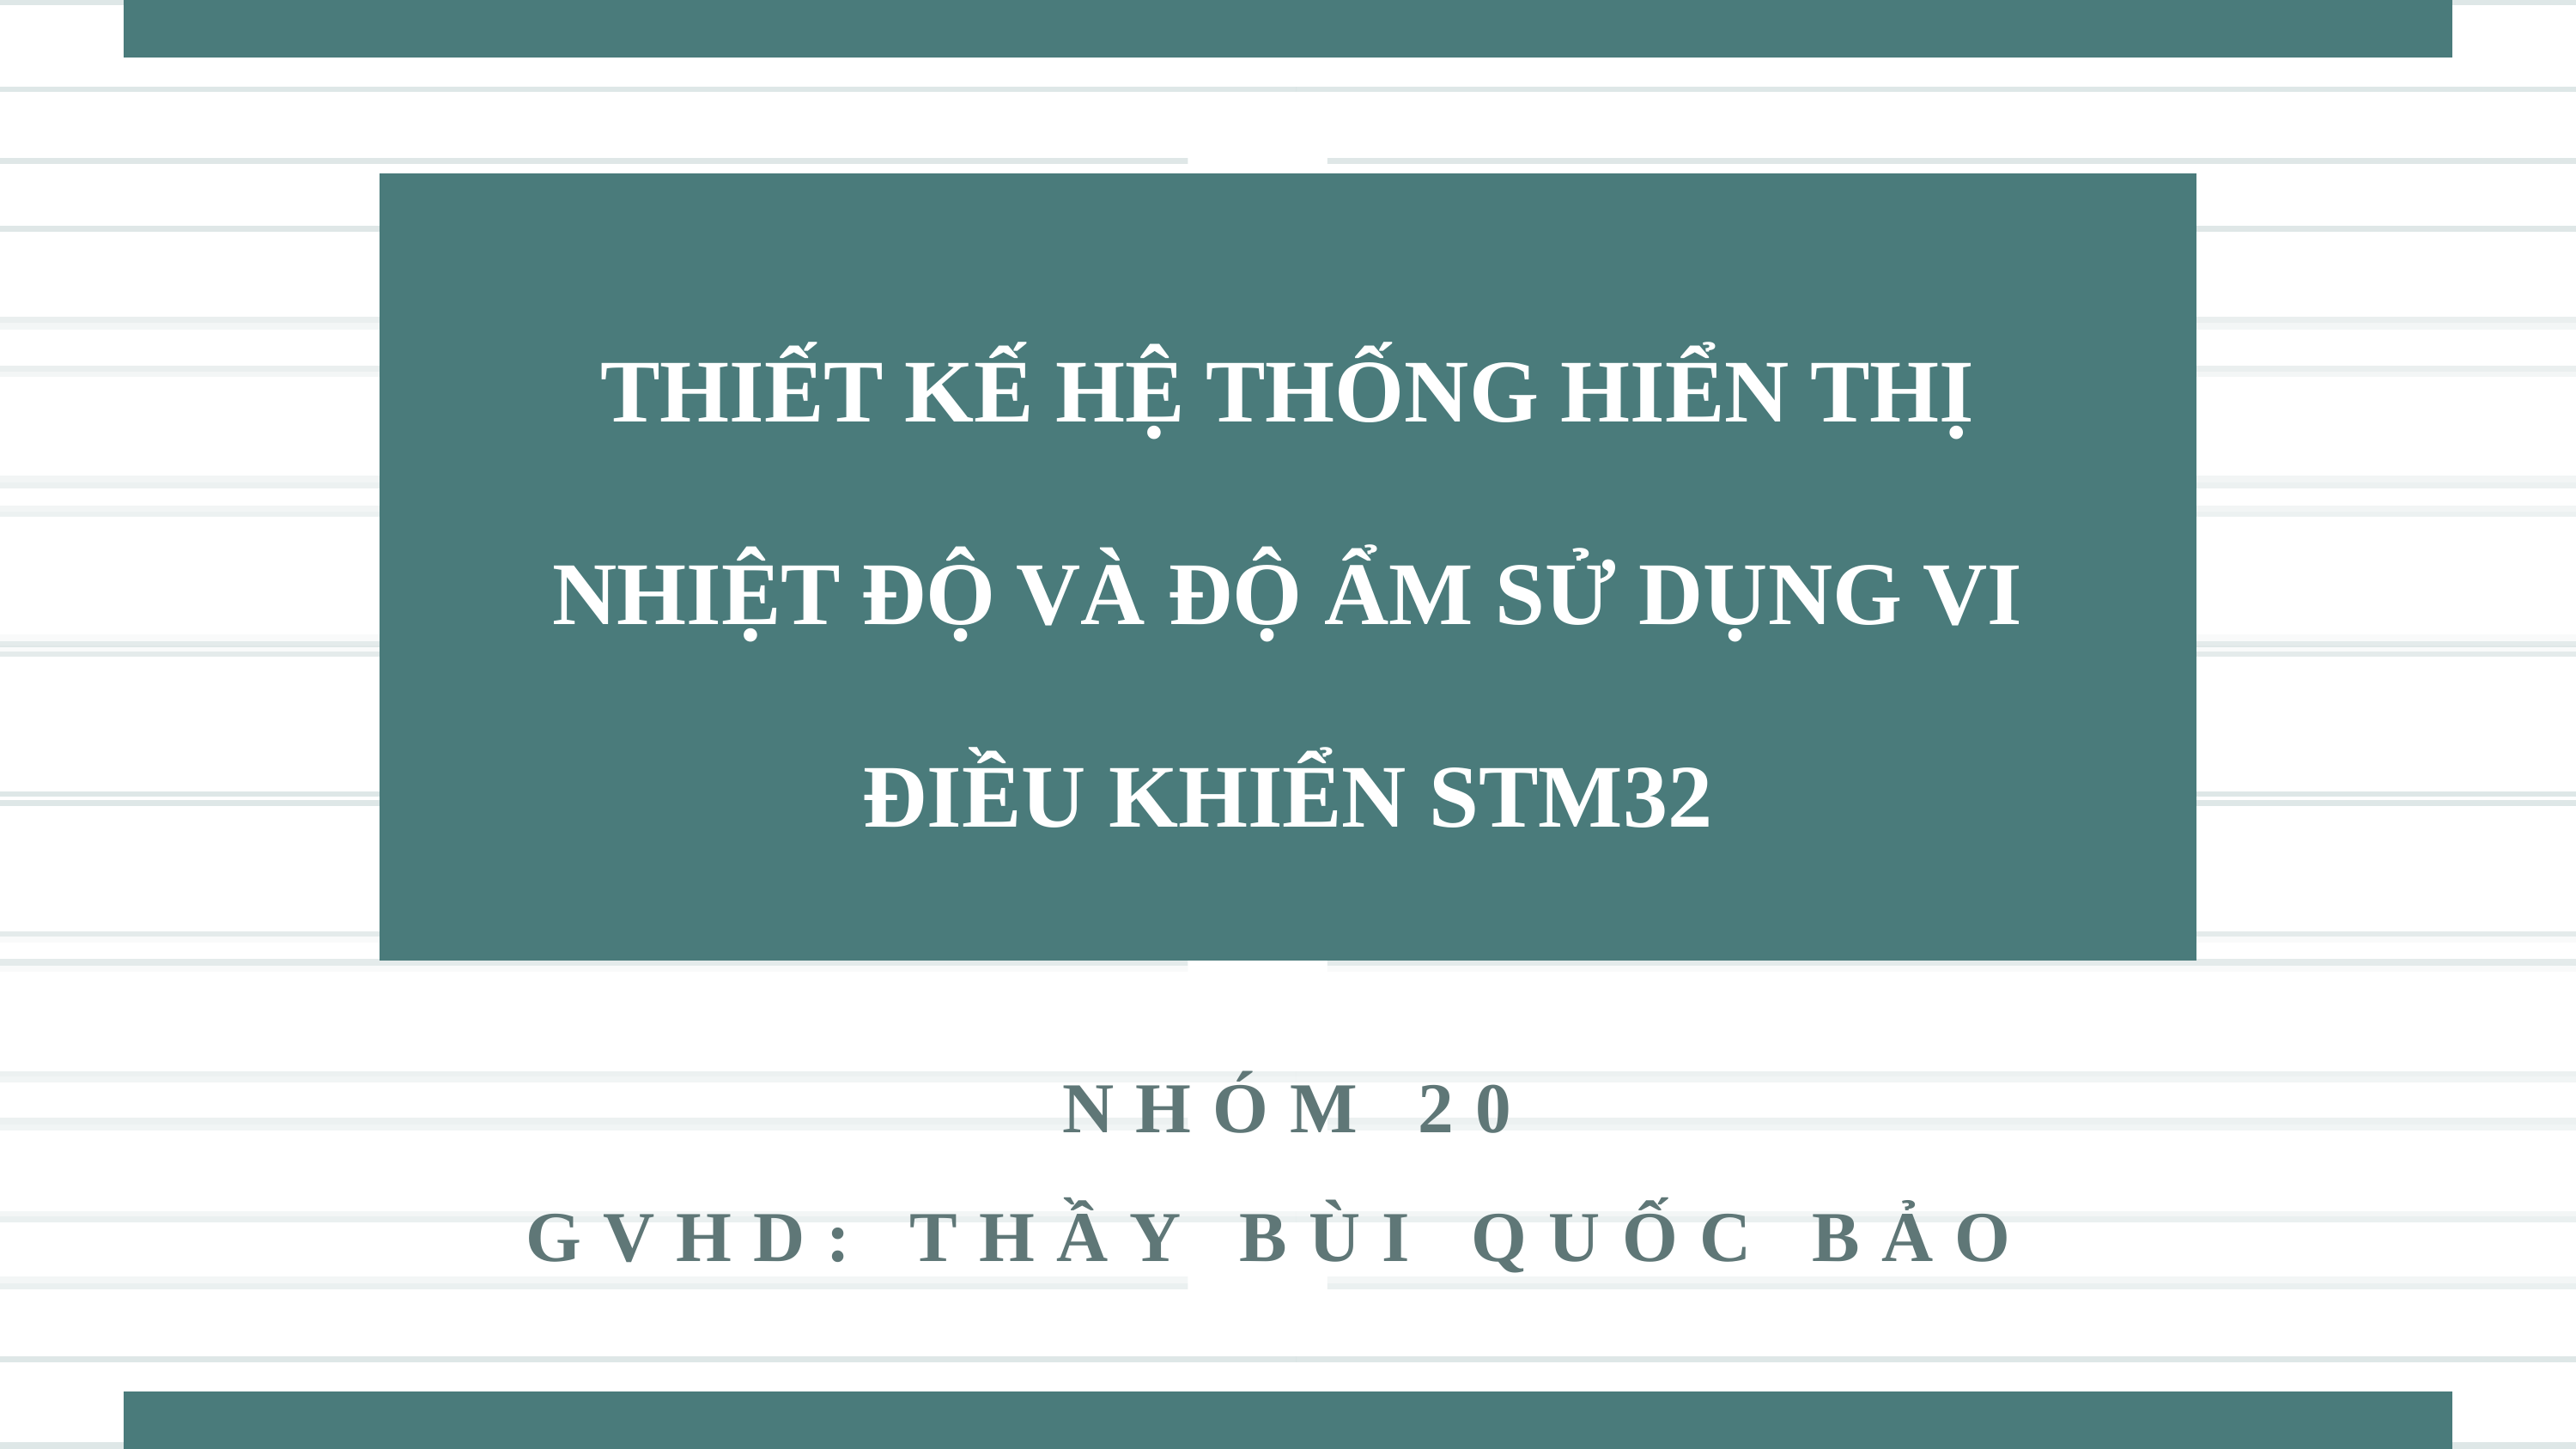

THIẾT KẾ HỆ THỐNG HIỂN THỊ NHIỆT ĐỘ VÀ ĐỘ ẨM SỬ DỤNG VI ĐIỀU KHIỂN STM32
NHÓM 20
GVHD: THẦY BÙI QUỐC BẢO